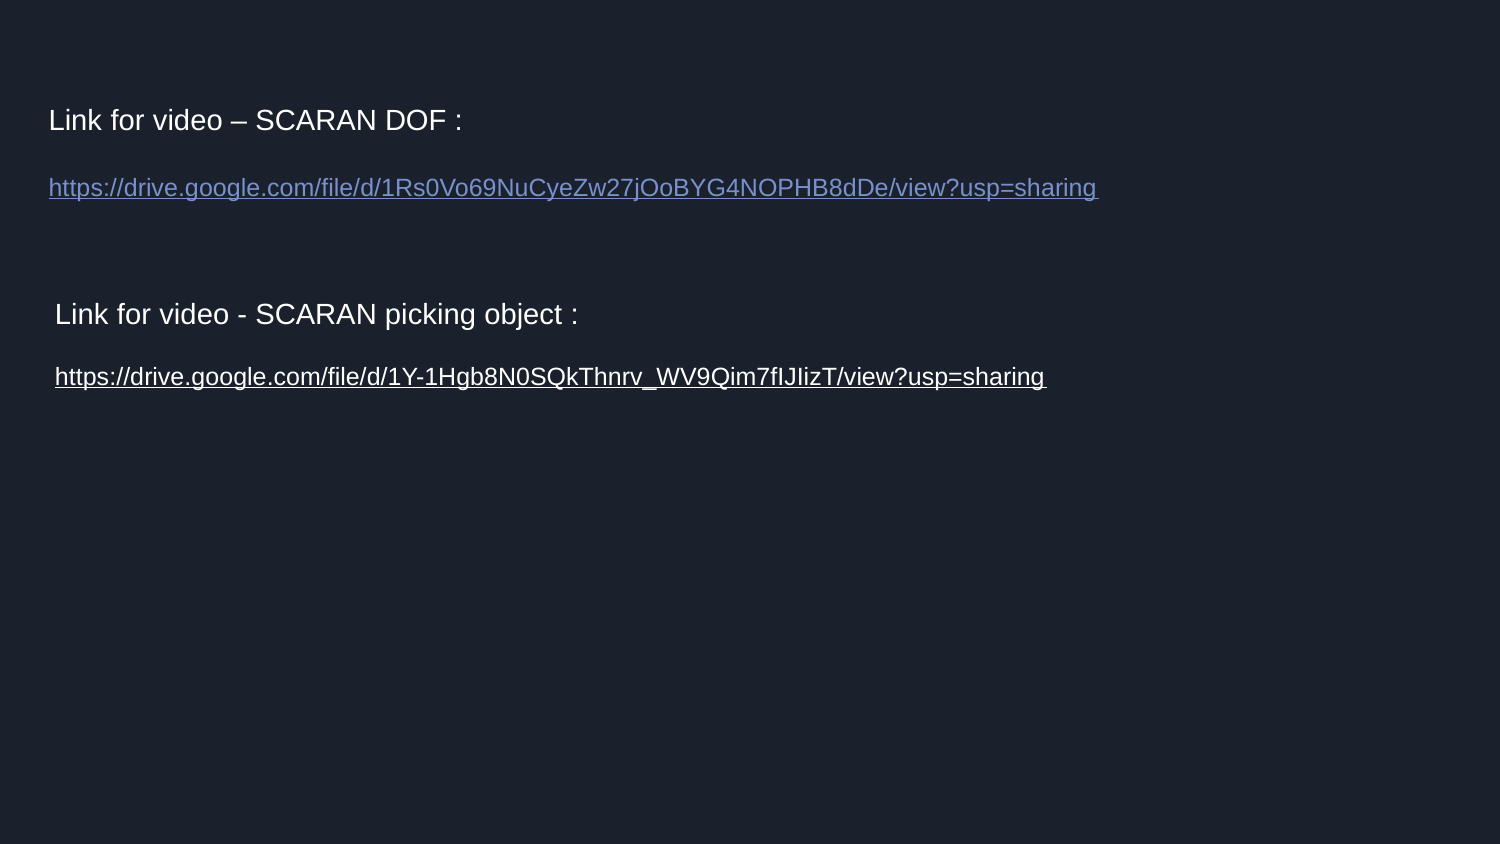

Link for video – SCARAN DOF :

https://drive.google.com/file/d/1Rs0Vo69NuCyeZw27jOoBYG4NOPHB8dDe/view?usp=sharing
Link for video - SCARAN picking object :

https://drive.google.com/file/d/1Y-1Hgb8N0SQkThnrv_WV9Qim7fIJIizT/view?usp=sharing